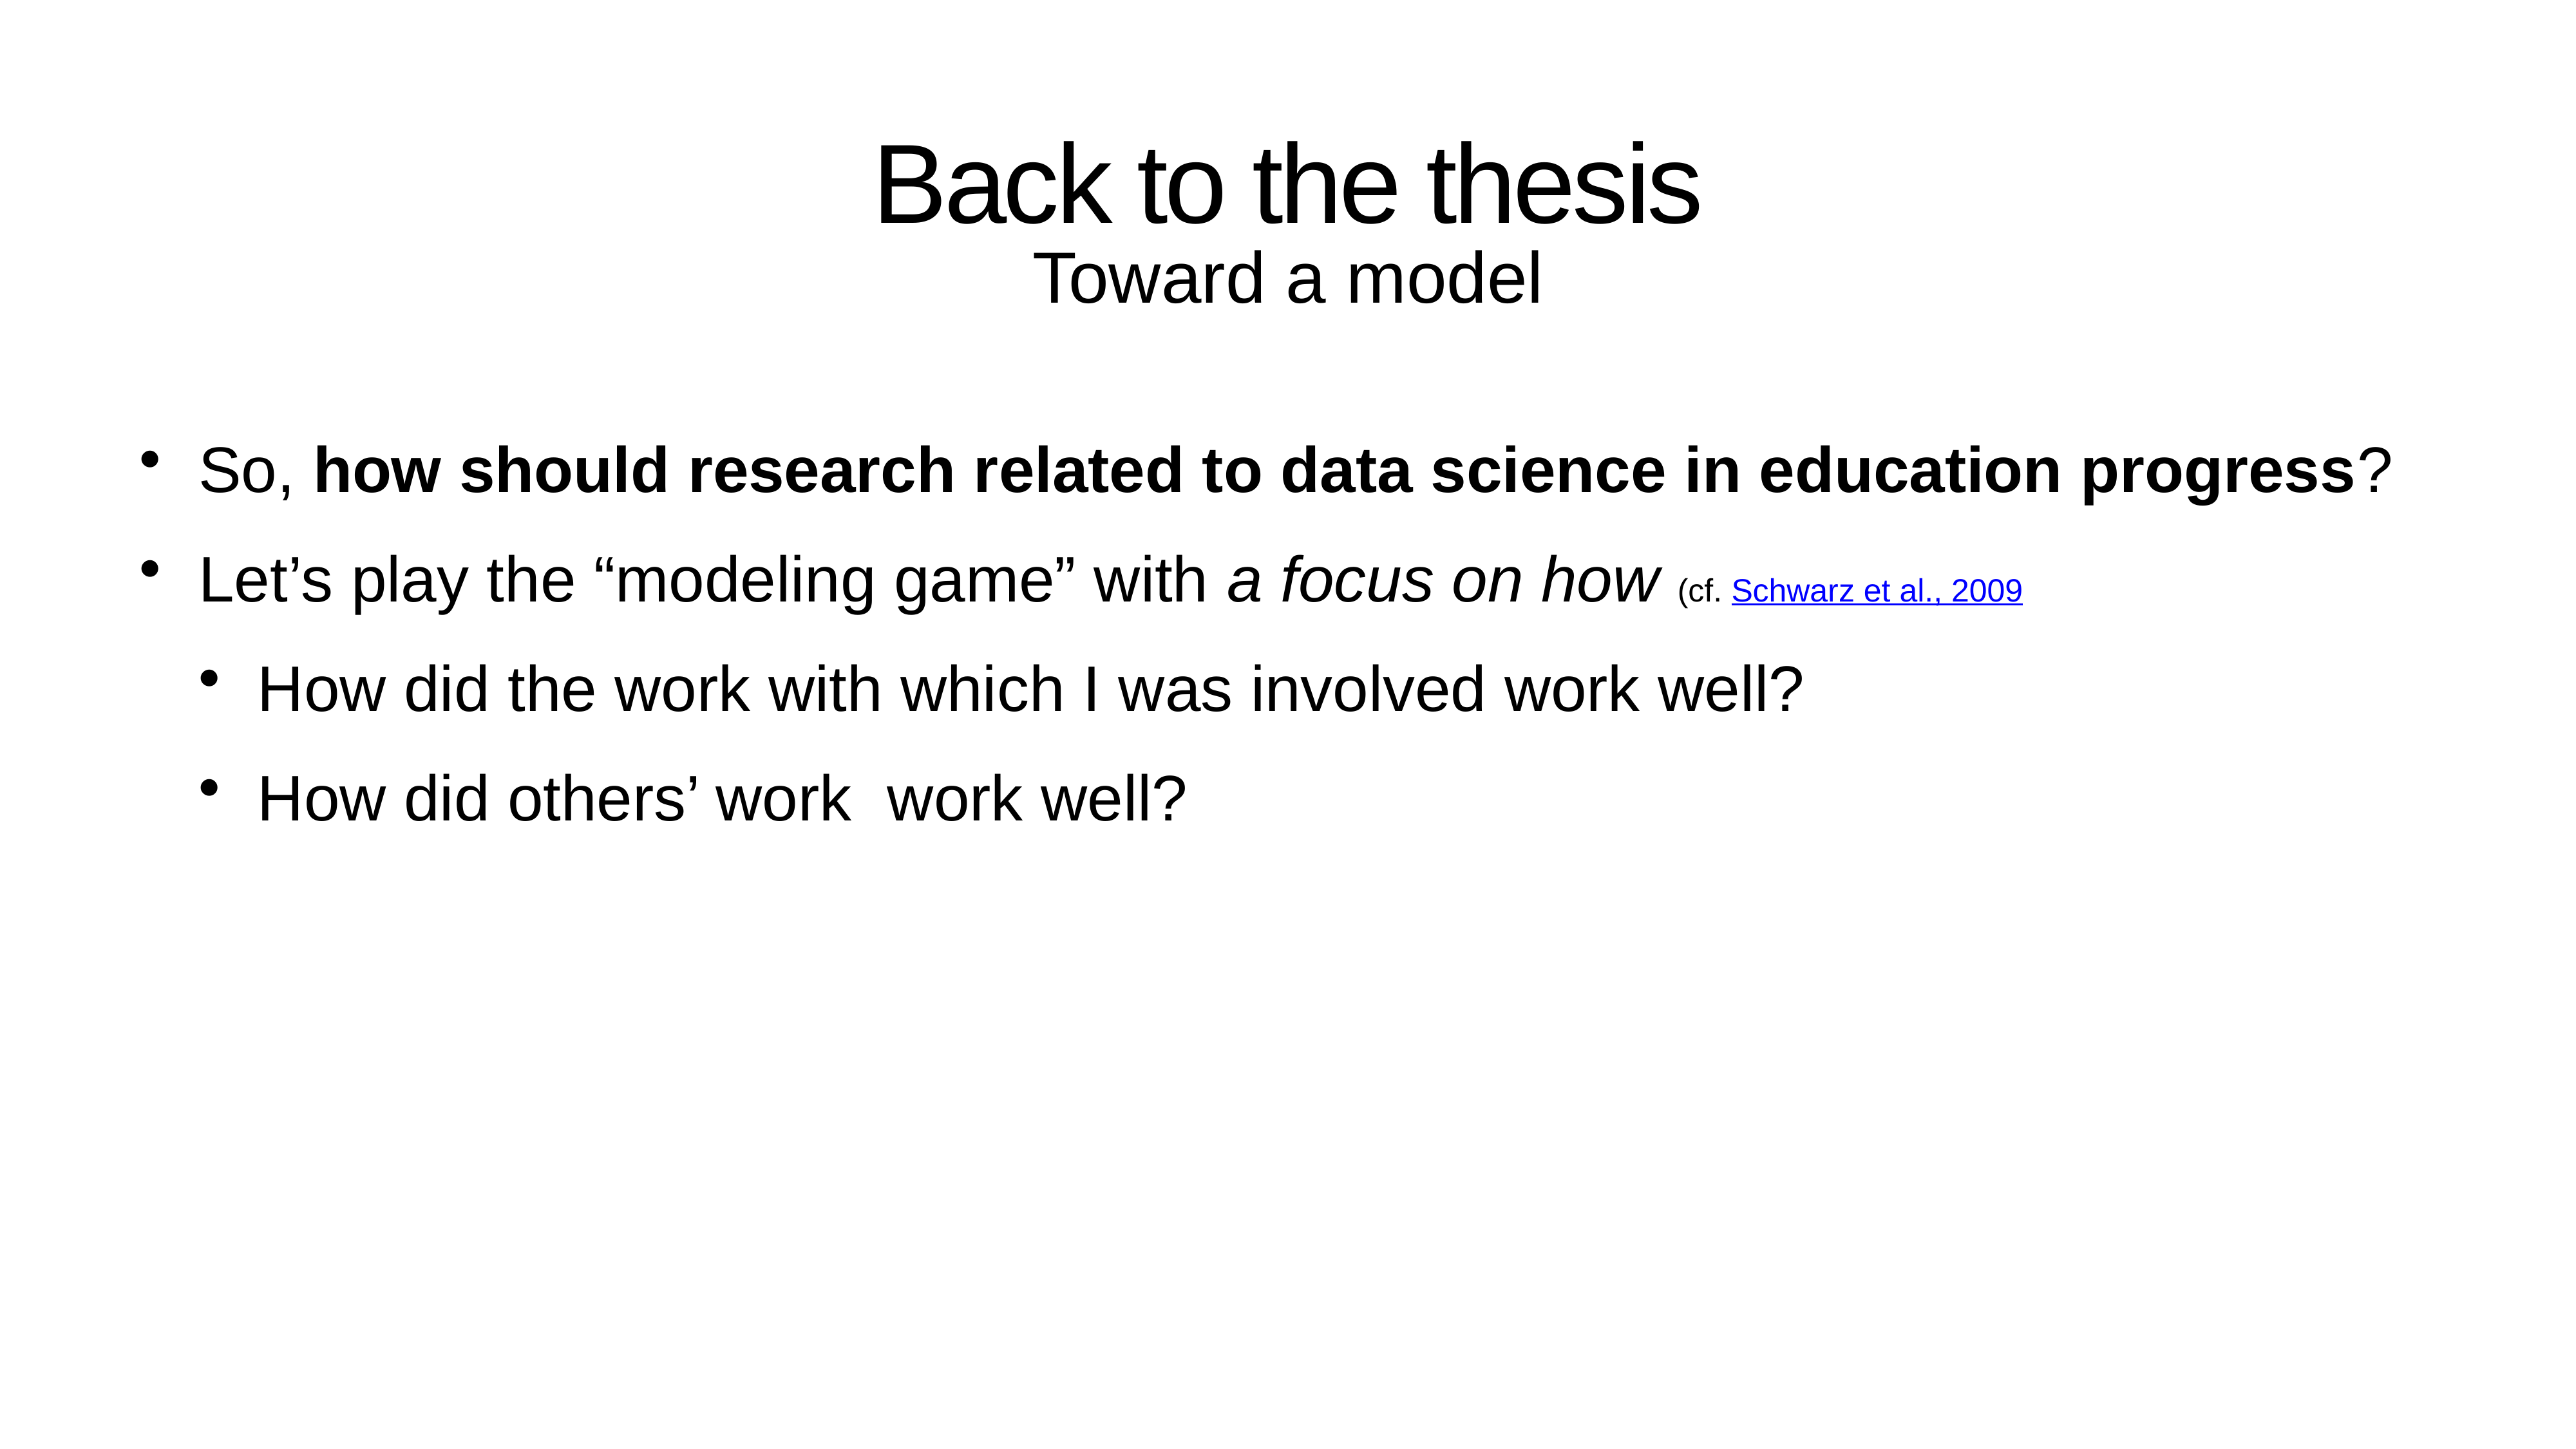

# Back to the thesis
Toward a model
So, how should research related to data science in education progress?
Let’s play the “modeling game” with a focus on how (cf. Schwarz et al., 2009
How did the work with which I was involved work well?
How did others’ work  work well?